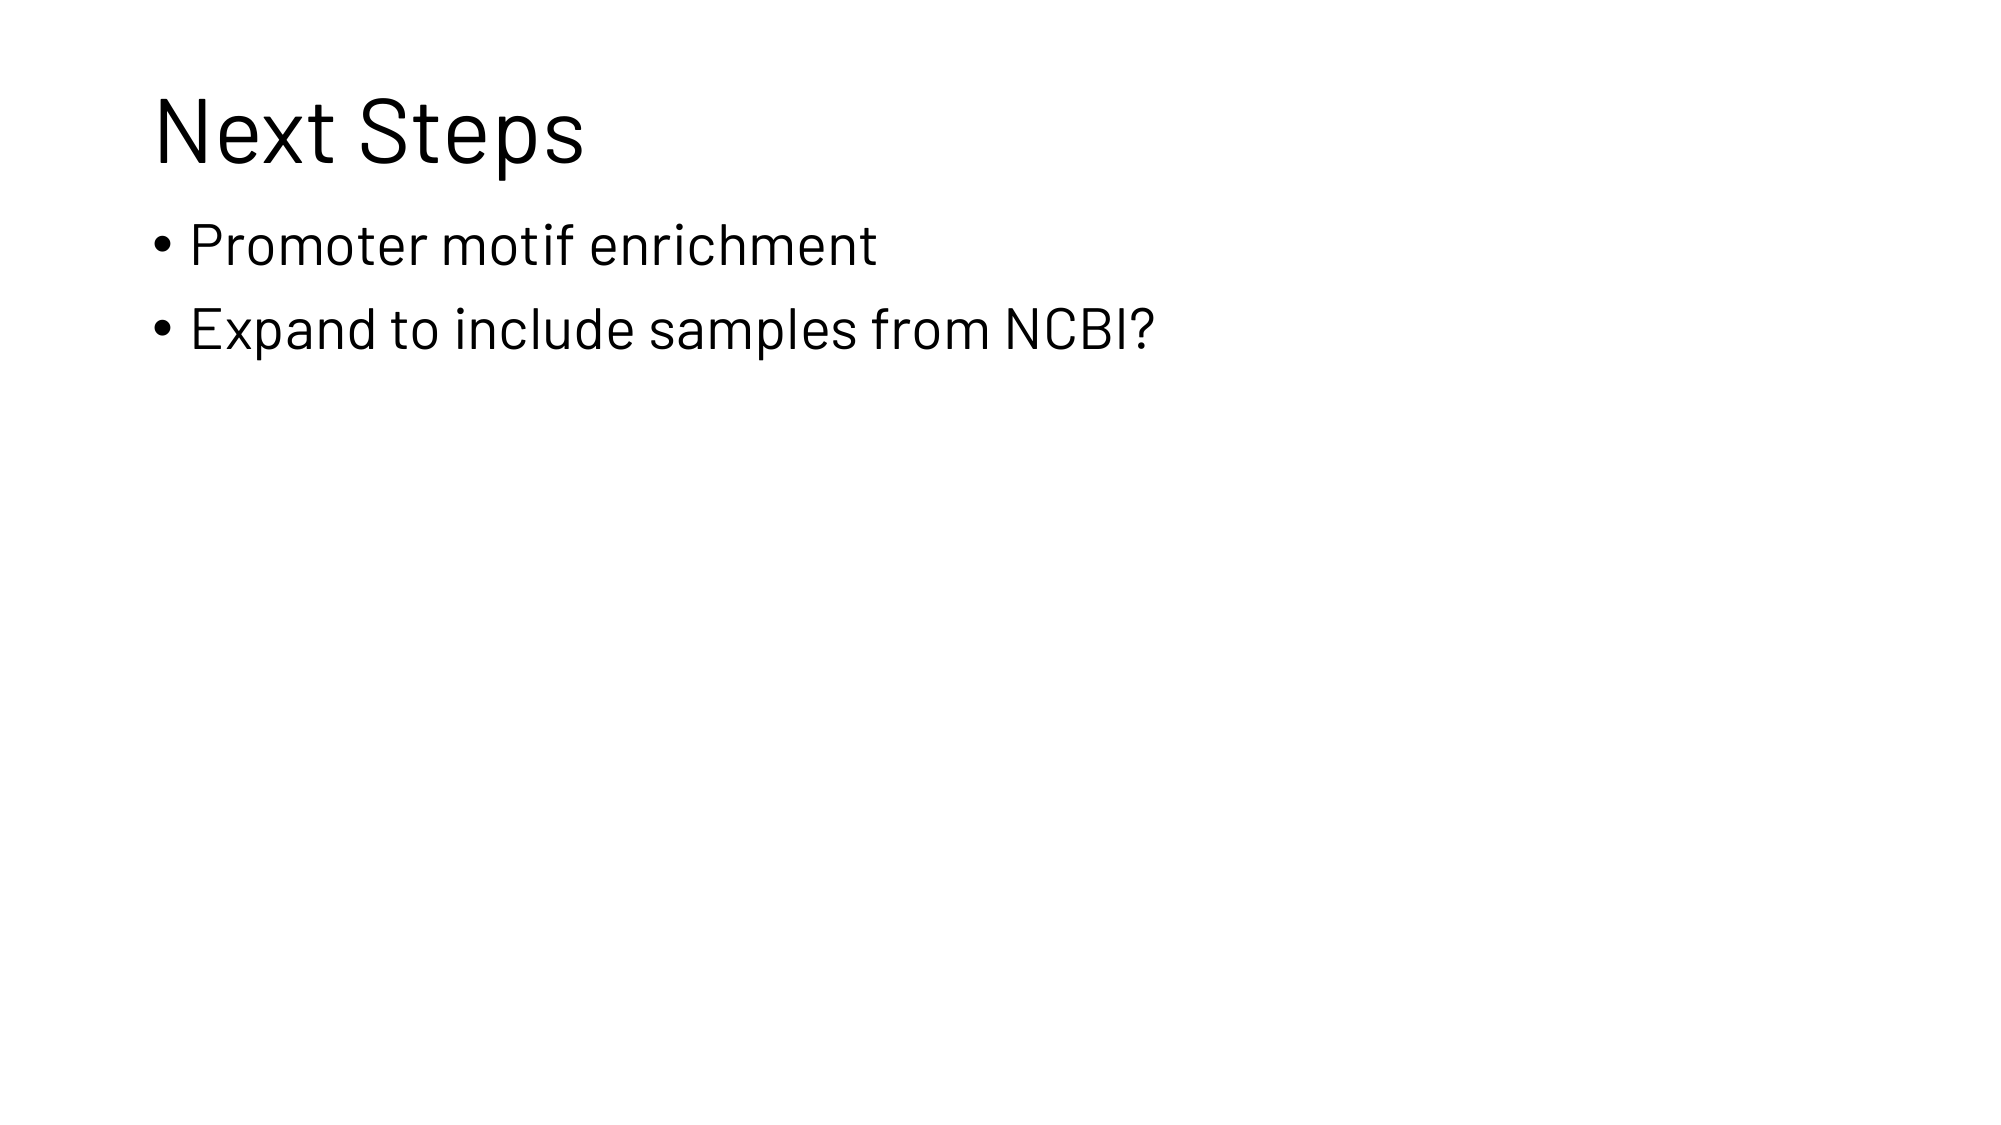

# Next Steps
Promoter motif enrichment
Expand to include samples from NCBI?